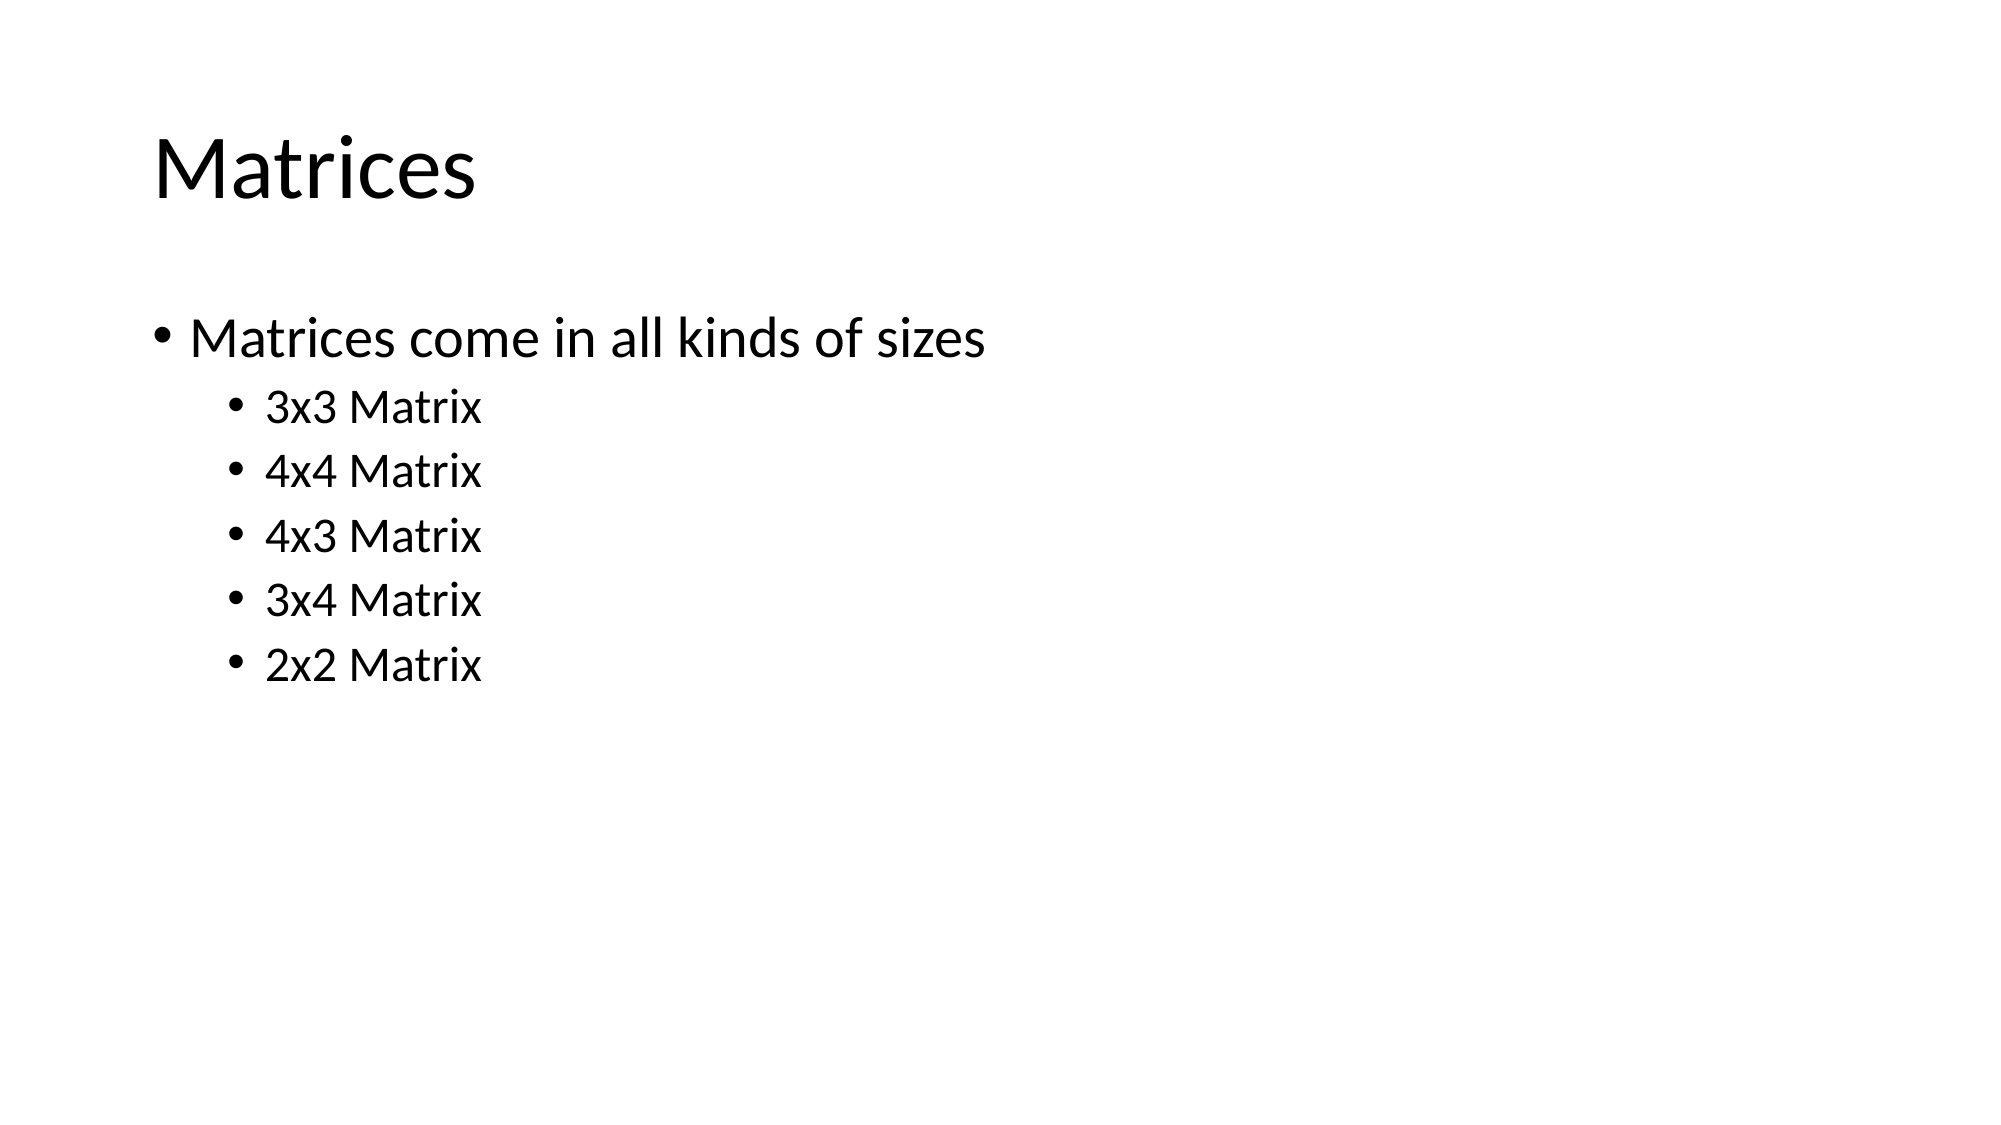

# Matrices
Matrices come in all kinds of sizes
3x3 Matrix
4x4 Matrix
4x3 Matrix
3x4 Matrix
2x2 Matrix